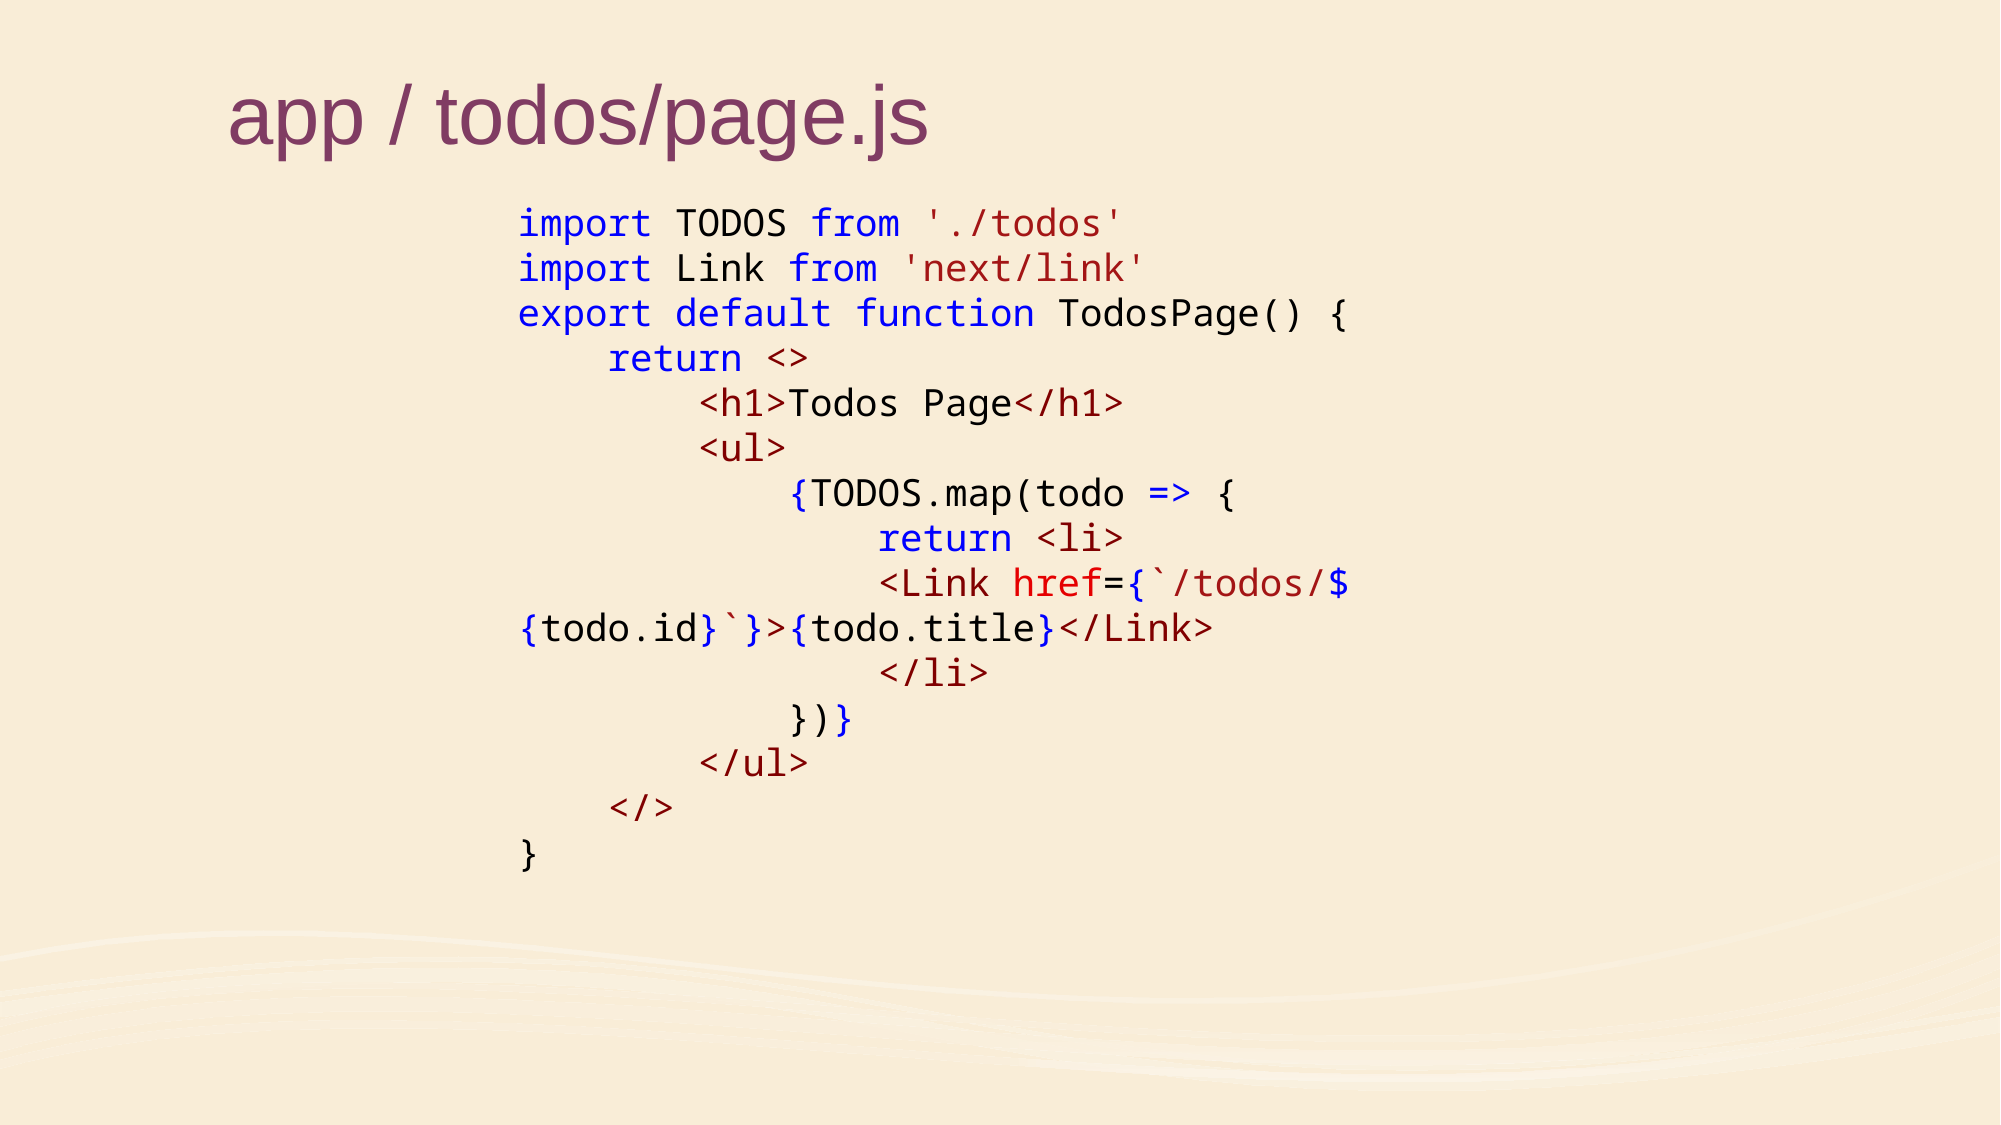

# app / todos/page.js
import TODOS from './todos'
import Link from 'next/link'
export default function TodosPage() {
    return <>
        <h1>Todos Page</h1>
        <ul>
            {TODOS.map(todo => {
                return <li>
                <Link href={`/todos/${todo.id}`}>{todo.title}</Link>
                </li>
            })}
        </ul>
    </>
}